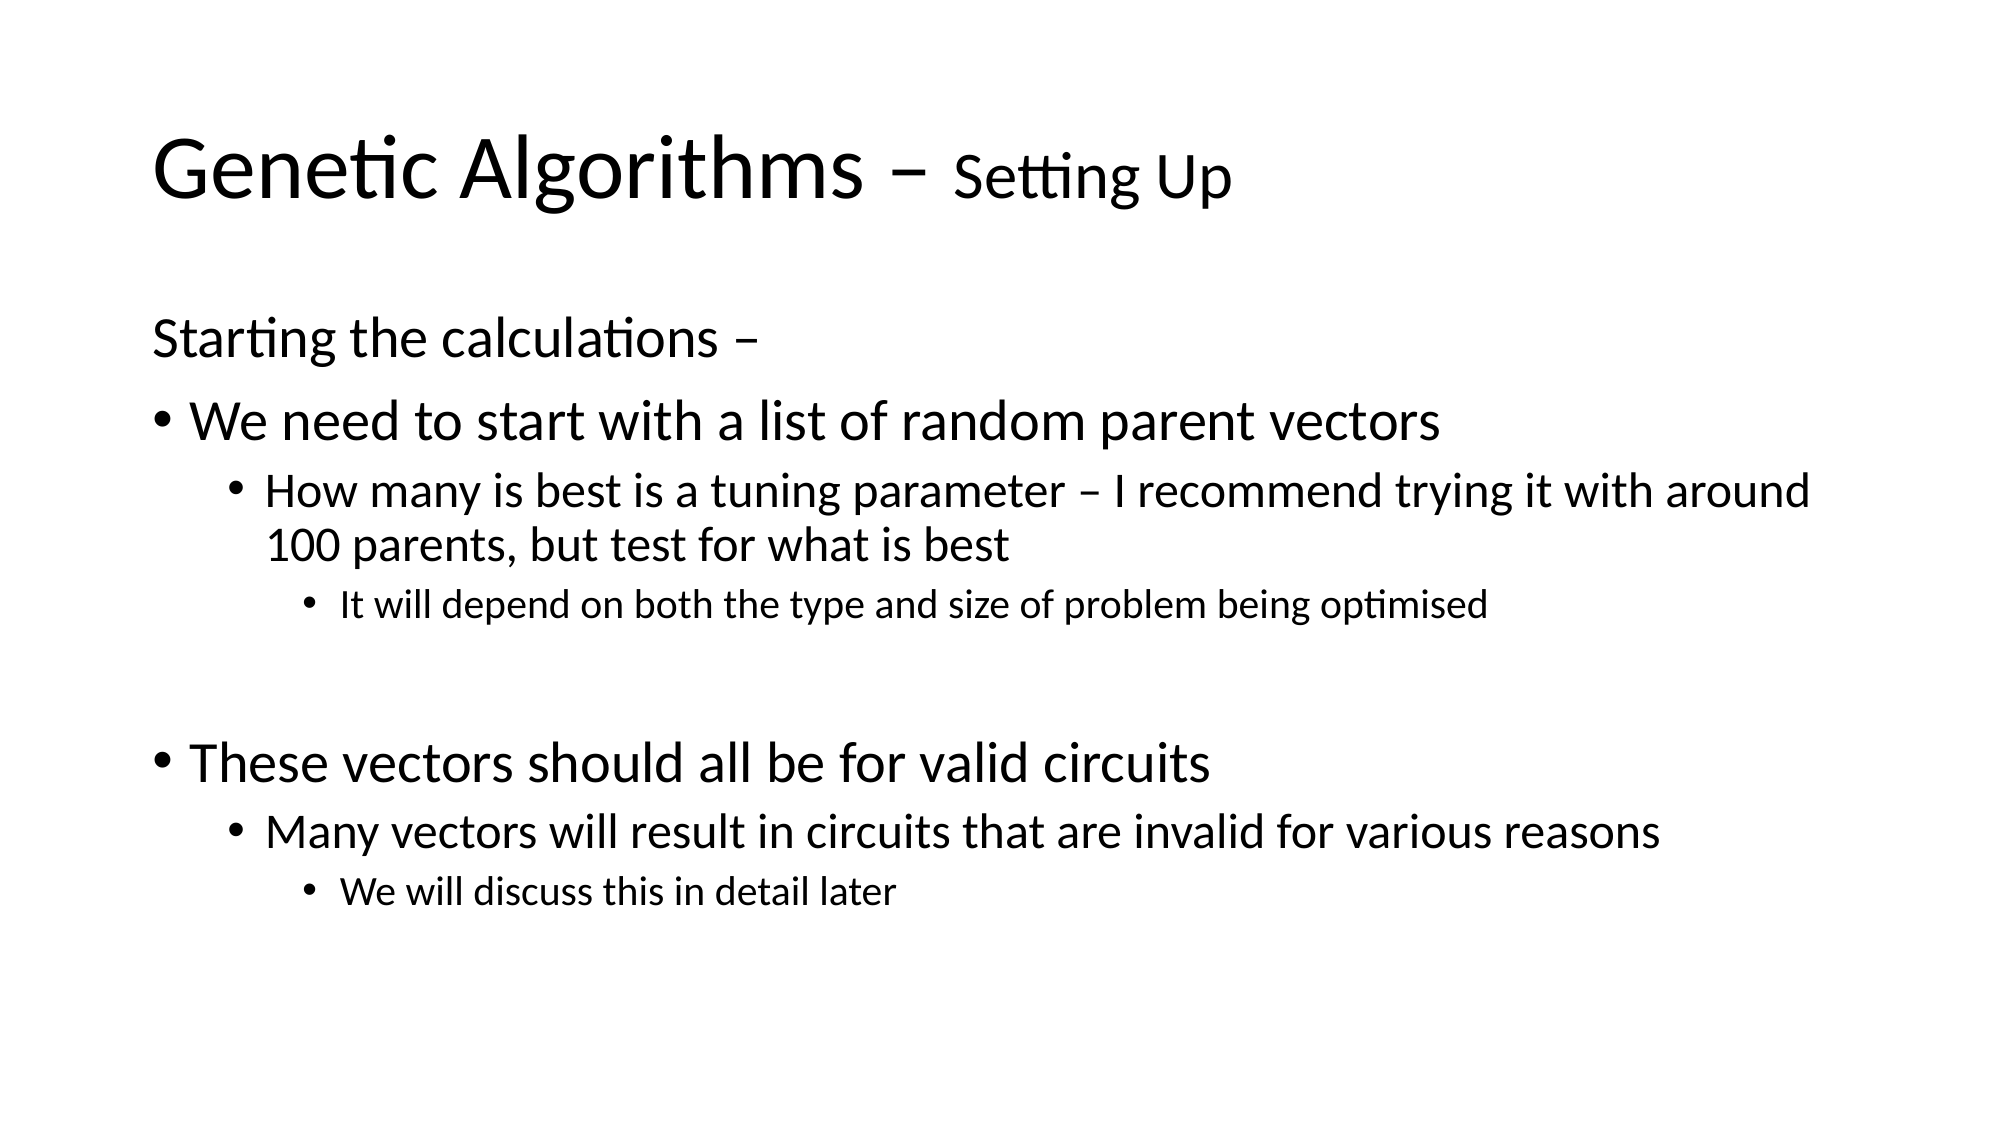

# Genetic Algorithms – Setting Up
Starting the calculations –
We need to start with a list of random parent vectors
How many is best is a tuning parameter – I recommend trying it with around 100 parents, but test for what is best
It will depend on both the type and size of problem being optimised

These vectors should all be for valid circuits
Many vectors will result in circuits that are invalid for various reasons
We will discuss this in detail later